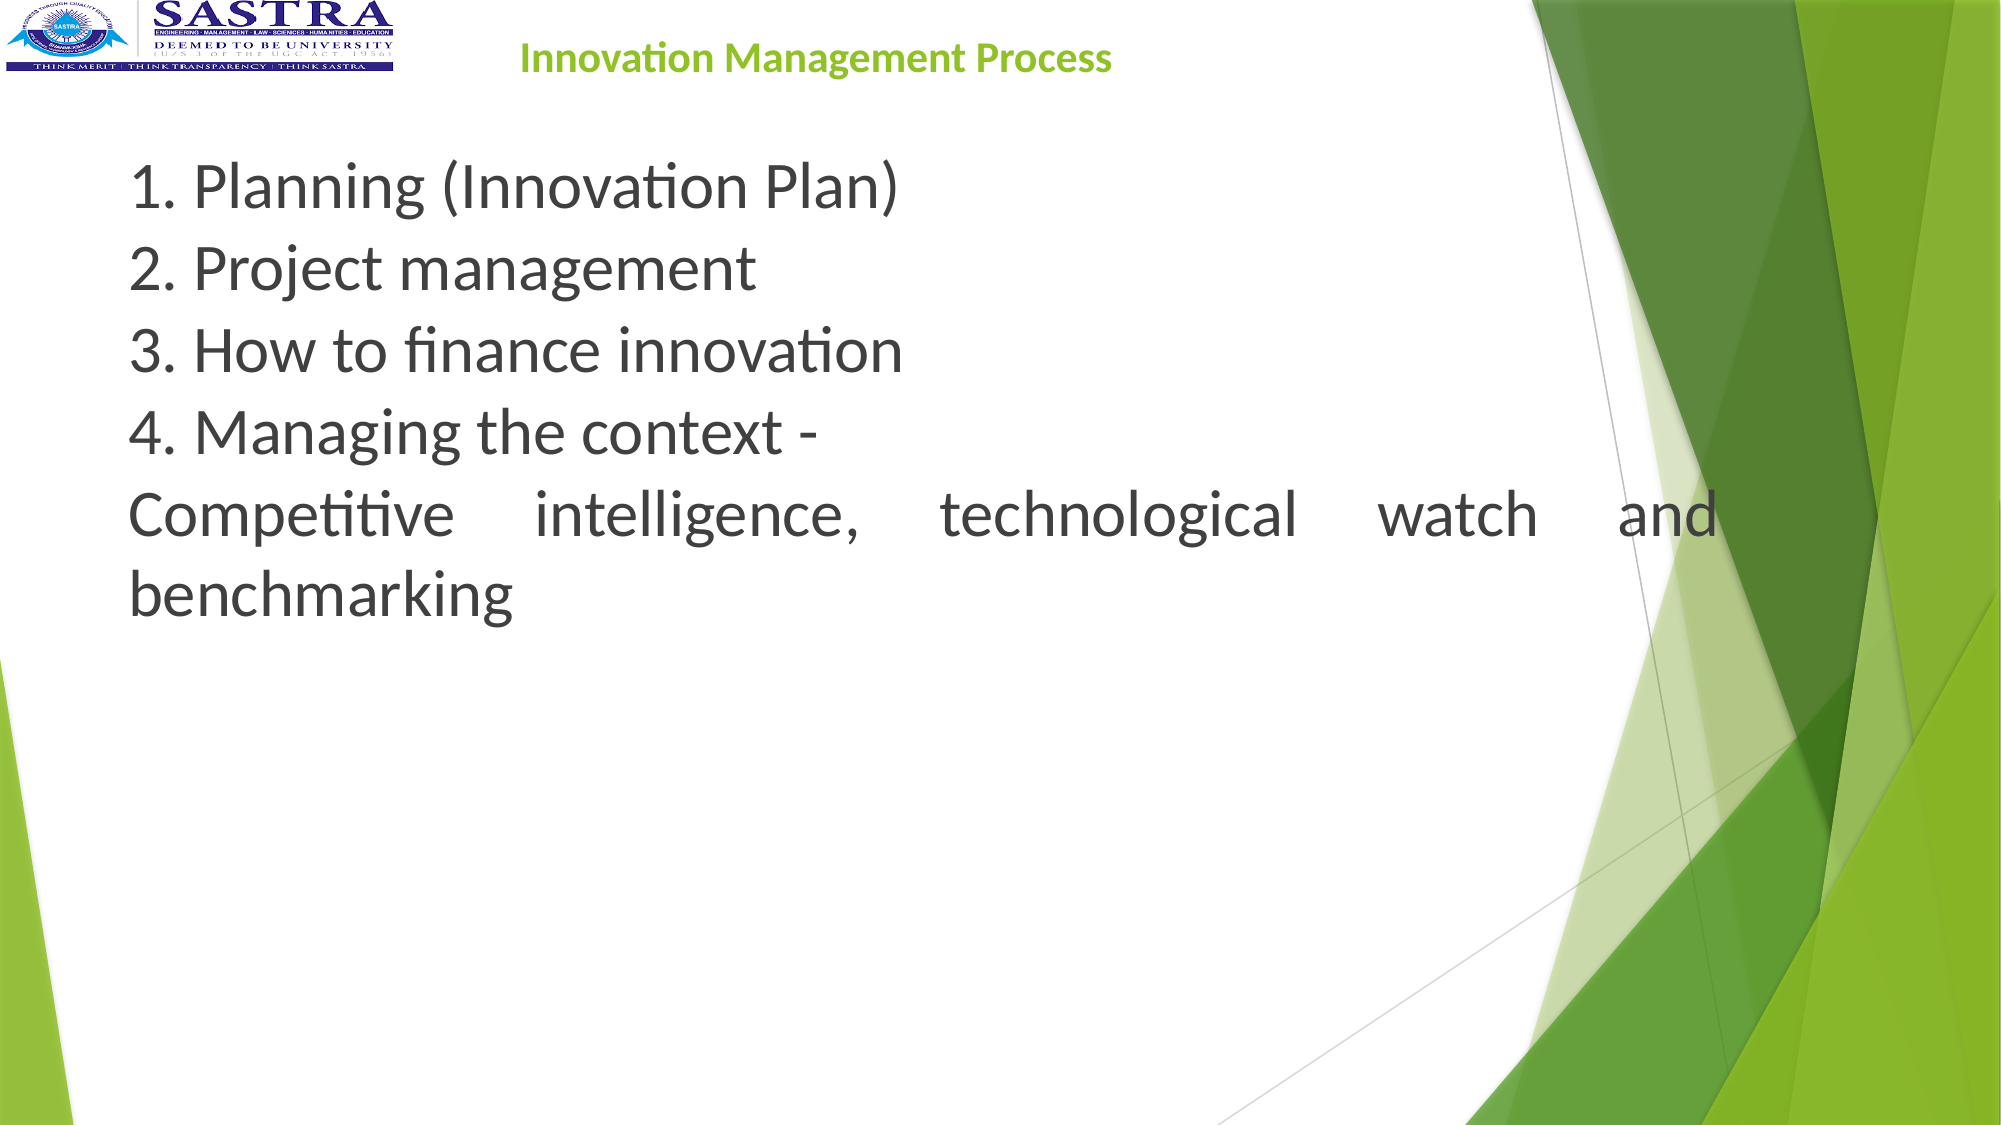

# Innovation Management Process
1. Planning (Innovation Plan)
2. Project management
3. How to finance innovation
4. Managing the context -
Competitive intelligence, technological watch and benchmarking